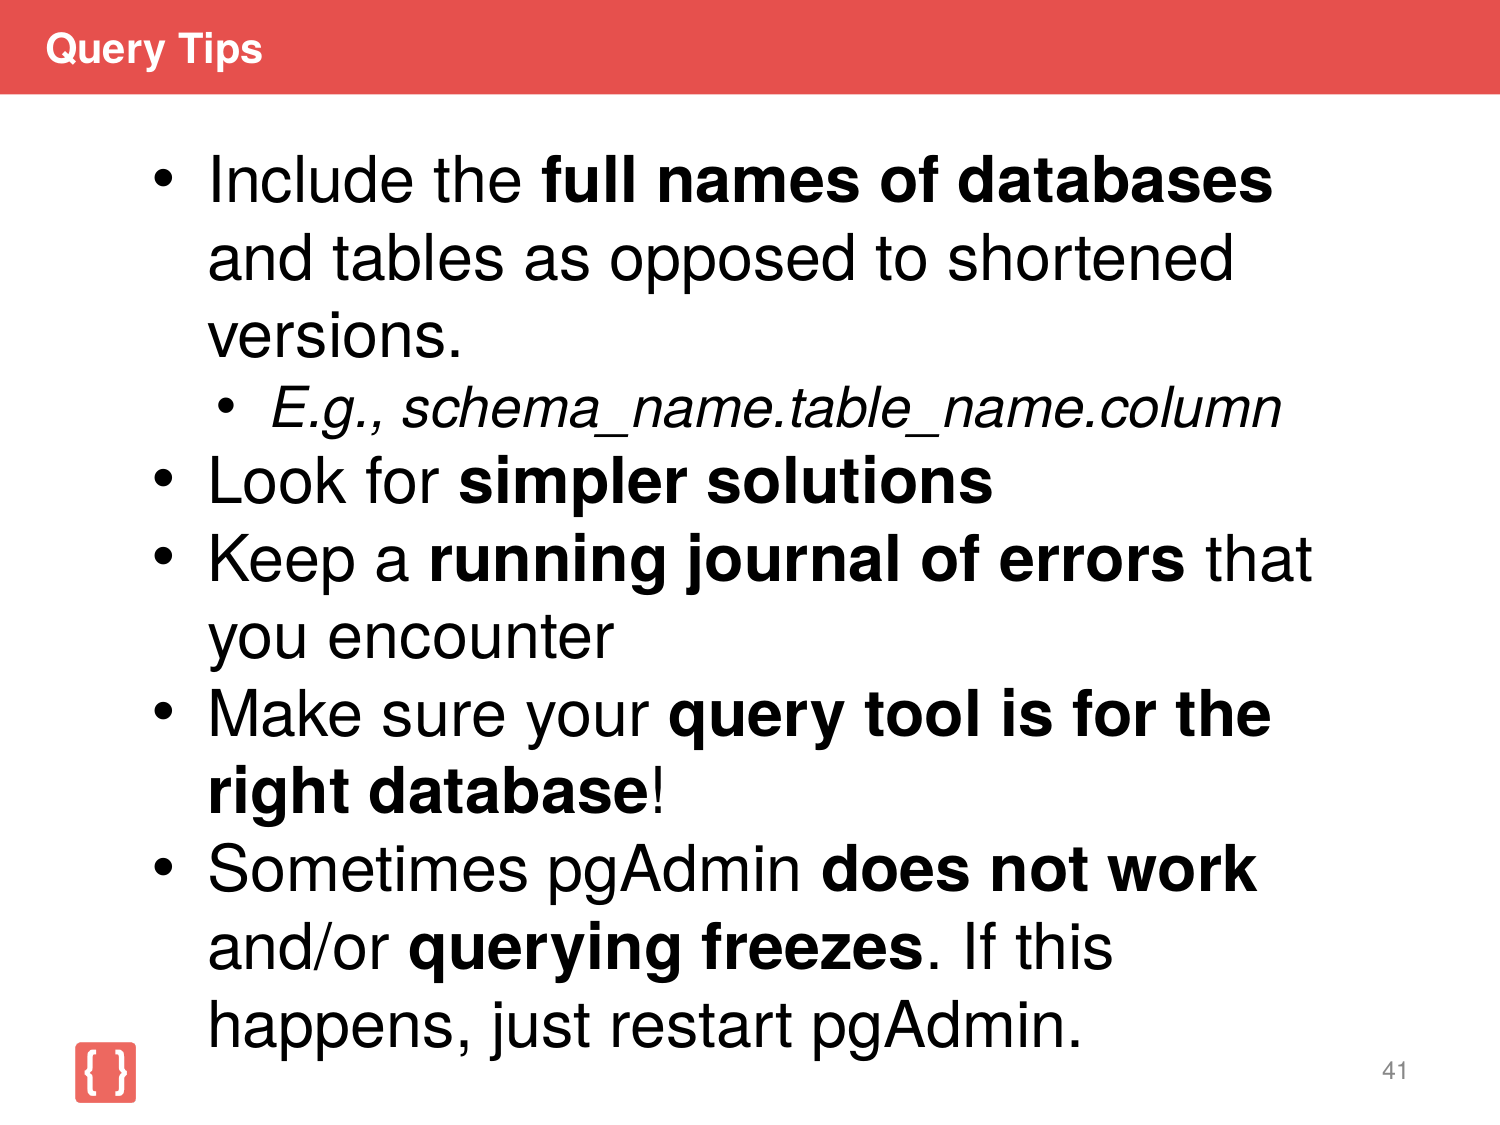

# Query Tips
Include the full names of databases and tables as opposed to shortened versions.
E.g., schema_name.table_name.column
Look for simpler solutions
Keep a running journal of errors that you encounter
Make sure your query tool is for the right database!
Sometimes pgAdmin does not work and/or querying freezes. If this happens, just restart pgAdmin.

41